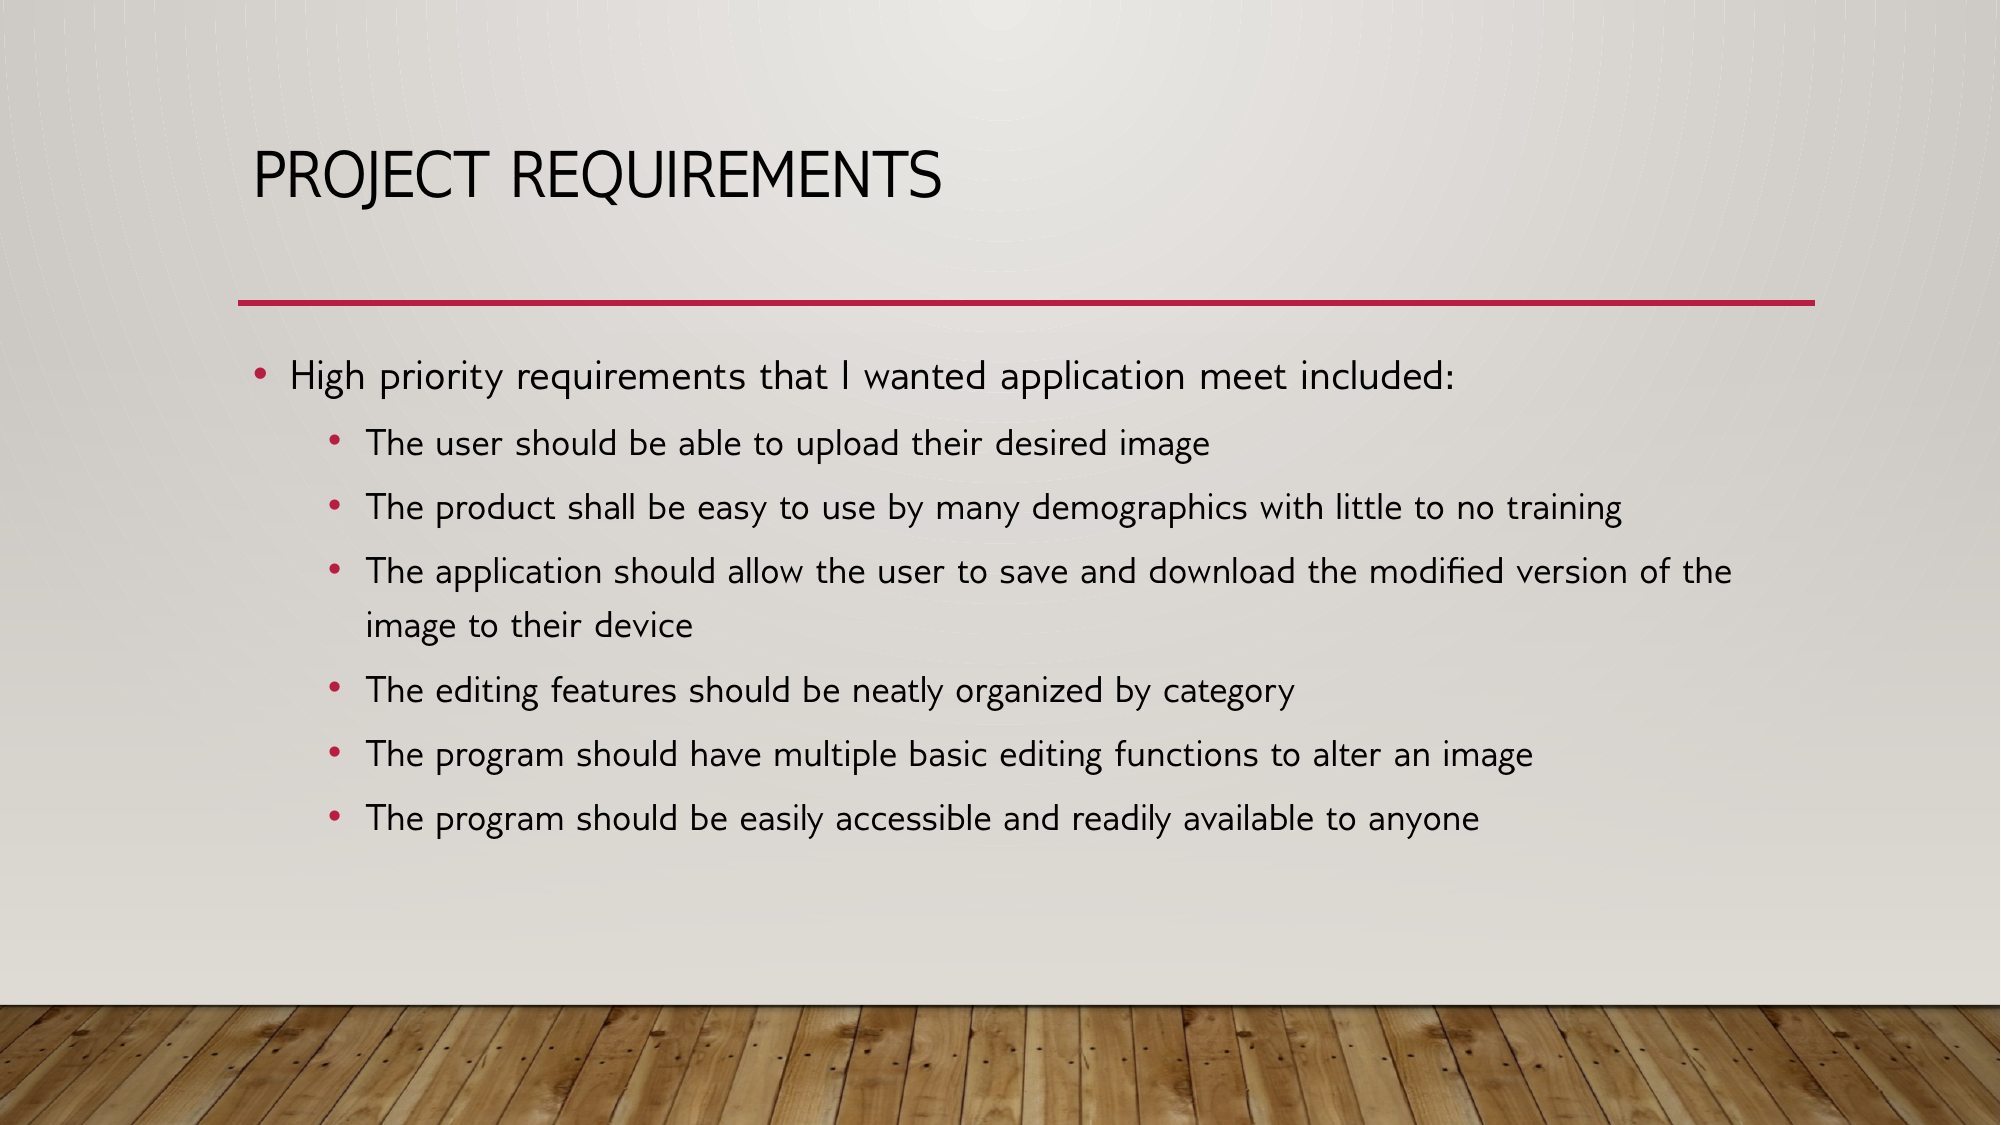

# Project Requirements
High priority requirements that I wanted application meet included:
The user should be able to upload their desired image
The product shall be easy to use by many demographics with little to no training
The application should allow the user to save and download the modified version of the image to their device
The editing features should be neatly organized by category
The program should have multiple basic editing functions to alter an image
The program should be easily accessible and readily available to anyone